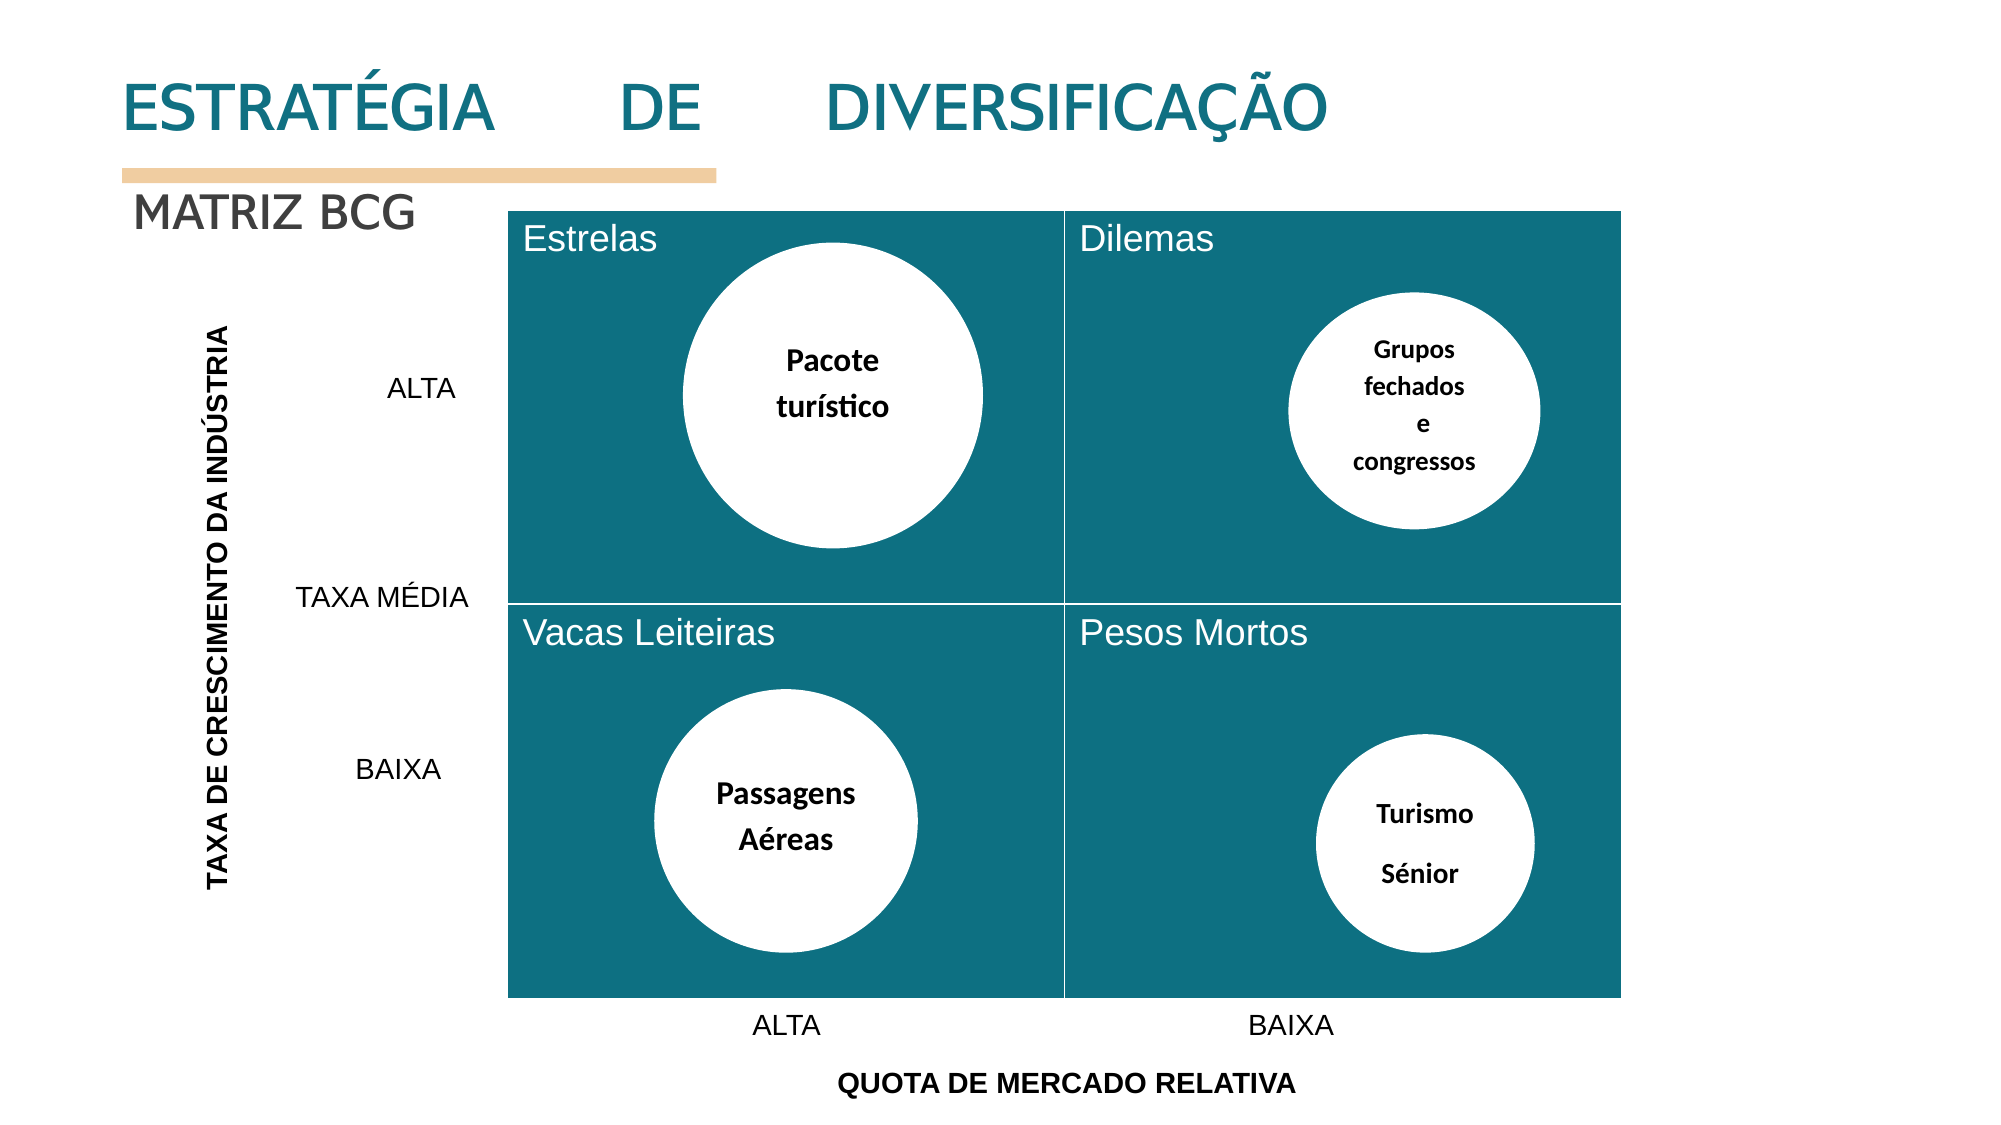

# ESTRATÉGIA DE DIVERSIFICAÇÃO

MATRIZ BCG
| Estrelas | Dilemas |
| --- | --- |
| Vacas Leiteiras | Pesos Mortos |
Pacote turístico

Grupos fechados
   e congressos

ALTA
TAXA DE CRESCIMENTO DA INDÚSTRIA
TAXA MÉDIA
Passagens Aéreas

Turismo Sénior

BAIXA
BAIXA
ALTA

QUOTA DE MERCADO RELATIVA